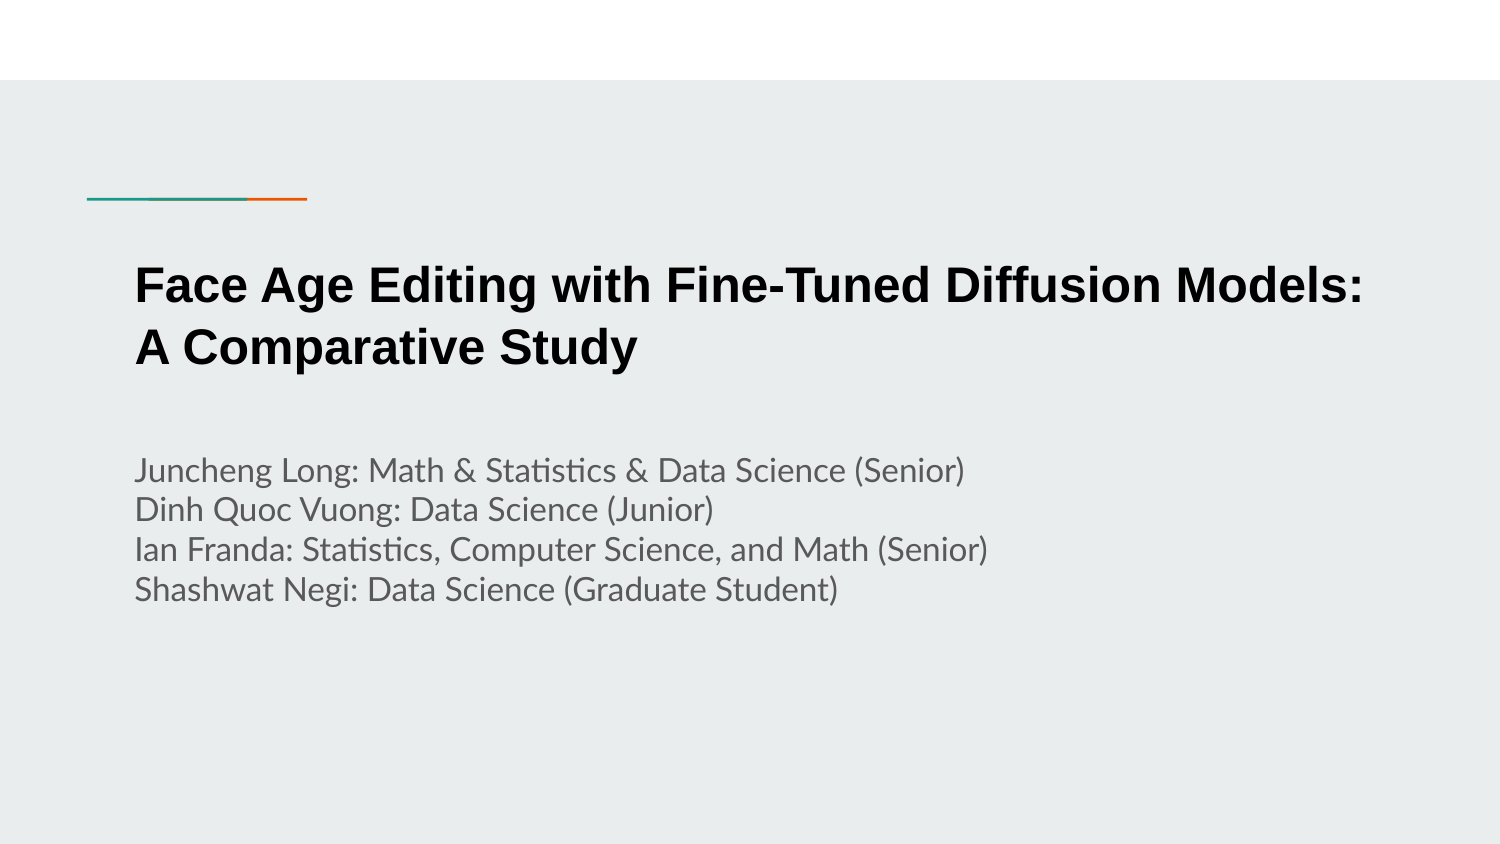

# Face Age Editing with Fine-Tuned Diffusion Models: A Comparative Study

Juncheng Long: Math & Statistics & Data Science (Senior)
Dinh Quoc Vuong: Data Science (Junior)
Ian Franda: Statistics, Computer Science, and Math (Senior)
Shashwat Negi: Data Science (Graduate Student)